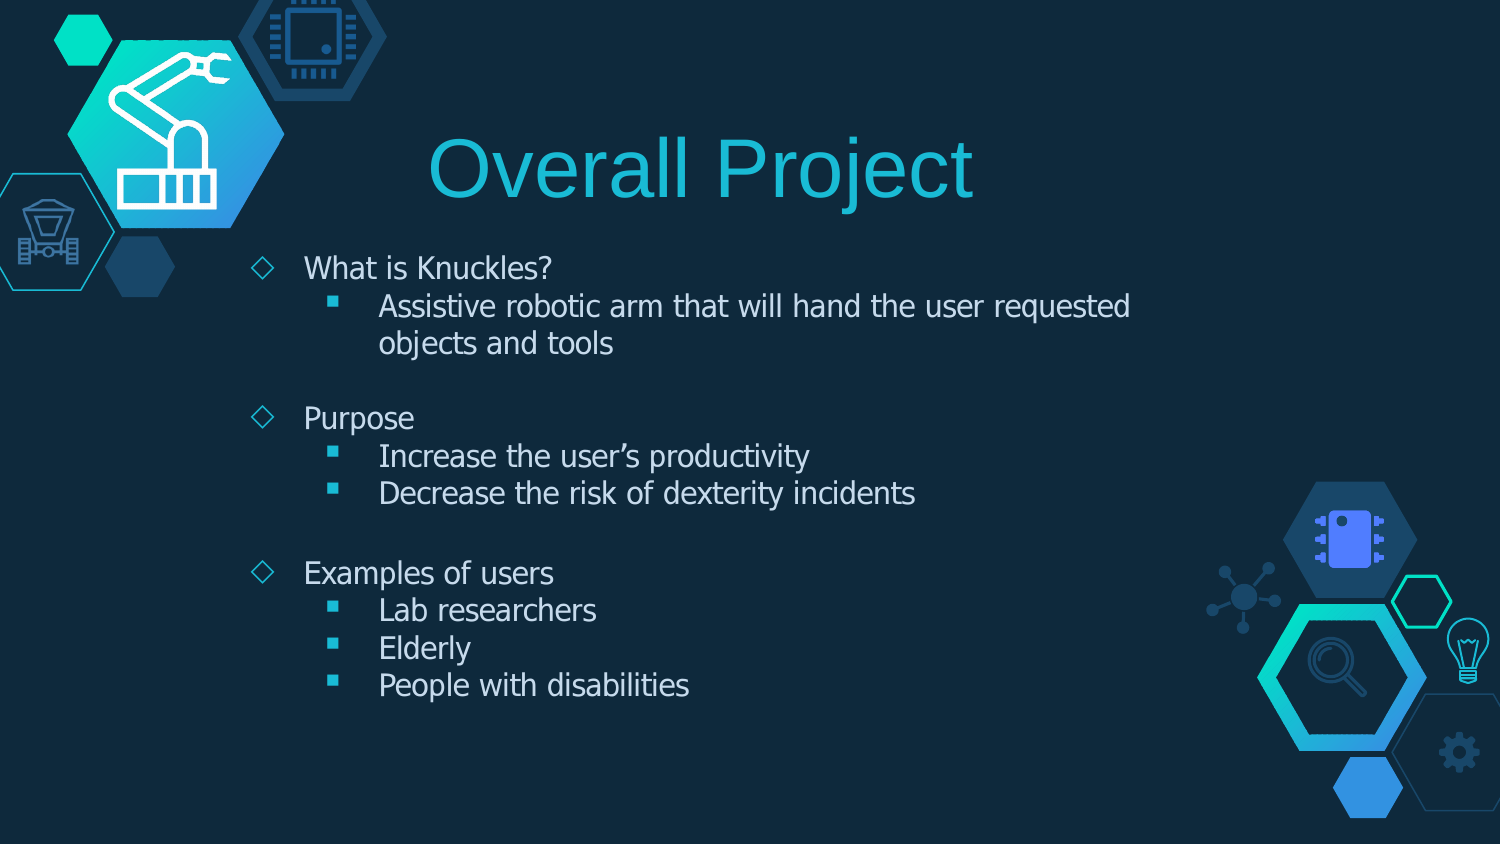

# Overall Project
What is Knuckles?
Assistive robotic arm that will hand the user requested objects and tools

Purpose
Increase the user’s productivity
Decrease the risk of dexterity incidents
Examples of users
Lab researchers
Elderly
People with disabilities